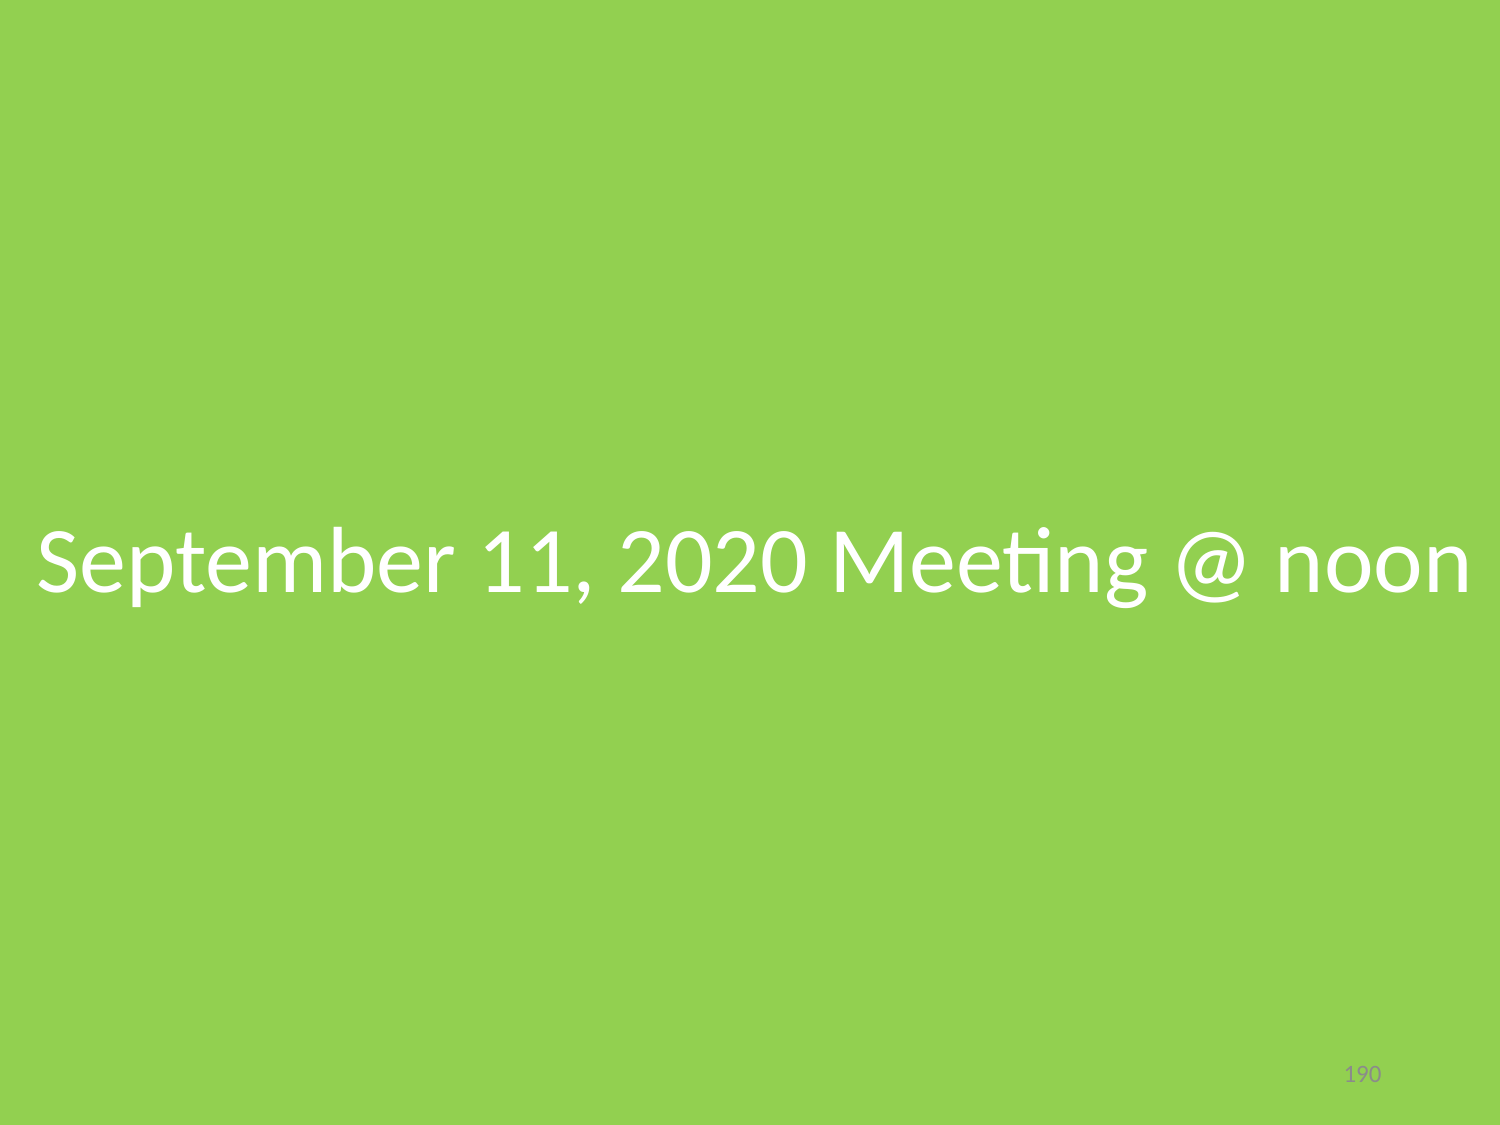

# September 11, 2020 Meeting @ noon
190